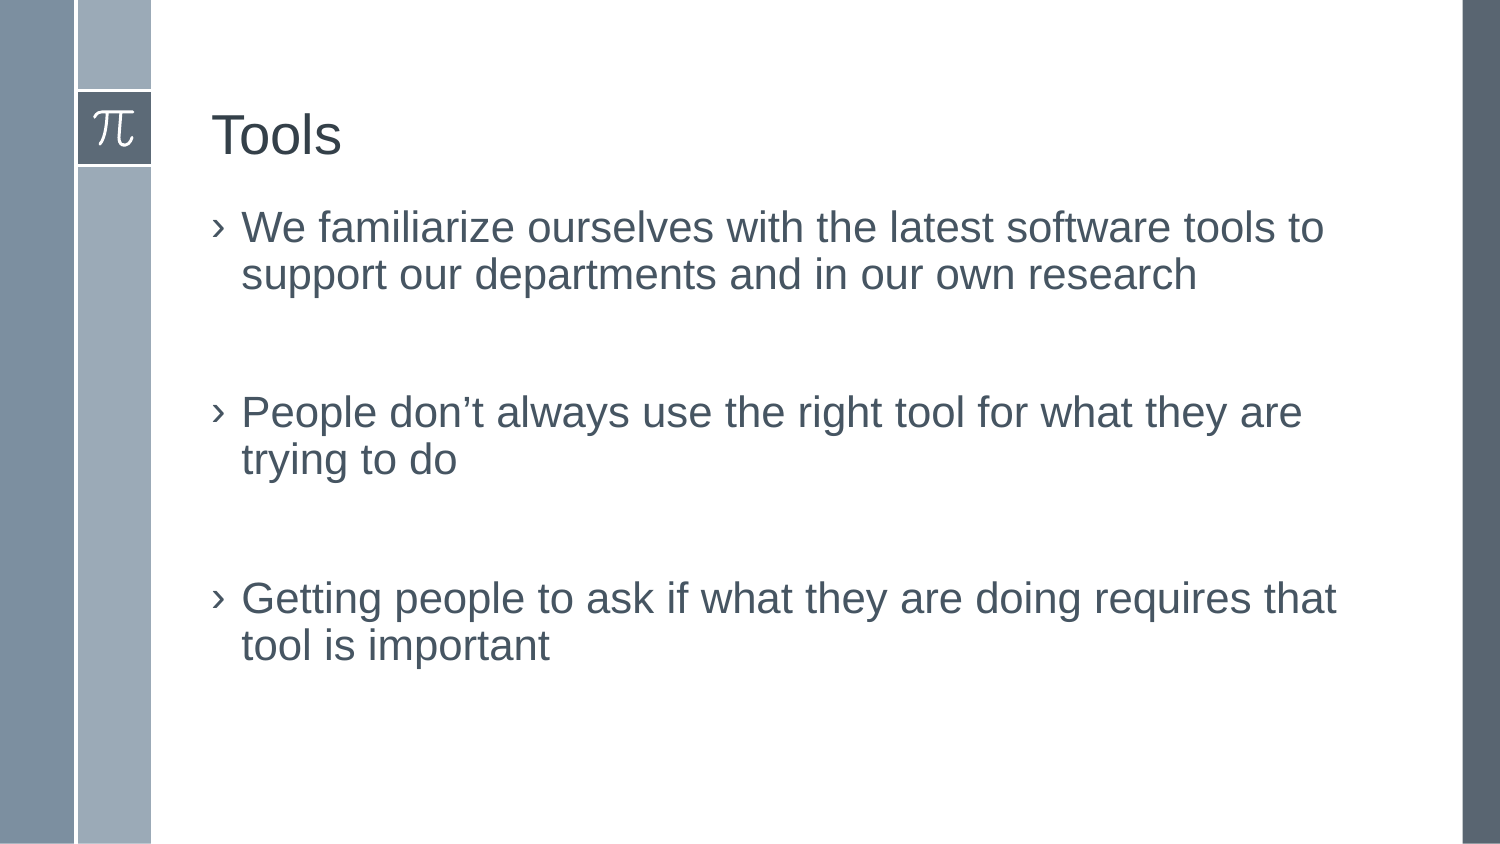

# Tools
We familiarize ourselves with the latest software tools to support our departments and in our own research

People don’t always use the right tool for what they are trying to do

Getting people to ask if what they are doing requires that tool is important